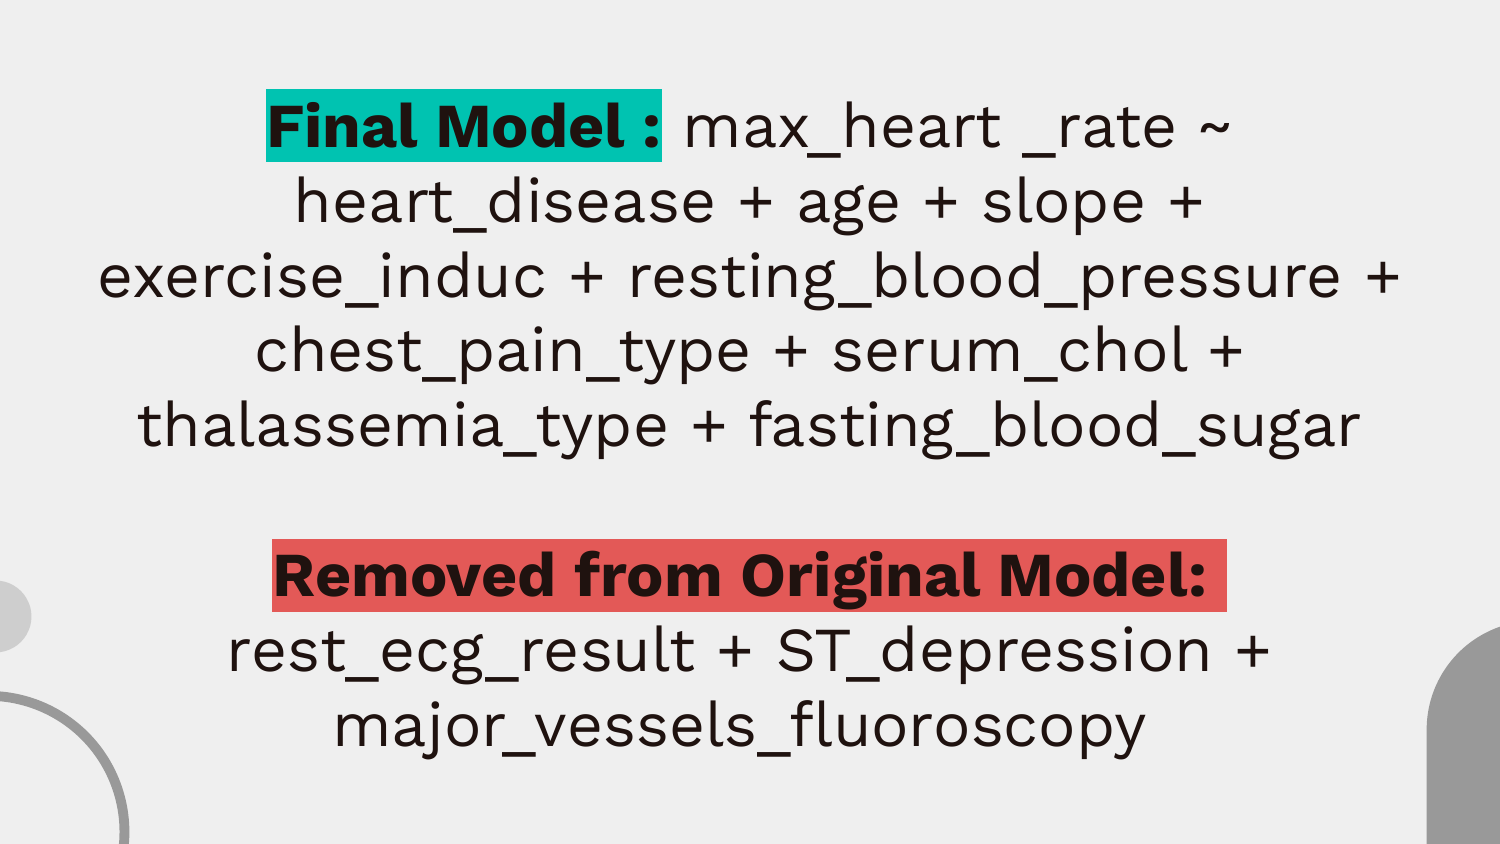

# Final Model : max_heart _rate ~ heart_disease + age + slope + exercise_induc + resting_blood_pressure + chest_pain_type + serum_chol + thalassemia_type + fasting_blood_sugar

Removed from Original Model:  rest_ecg_result + ST_depression + major_vessels_fluoroscopy